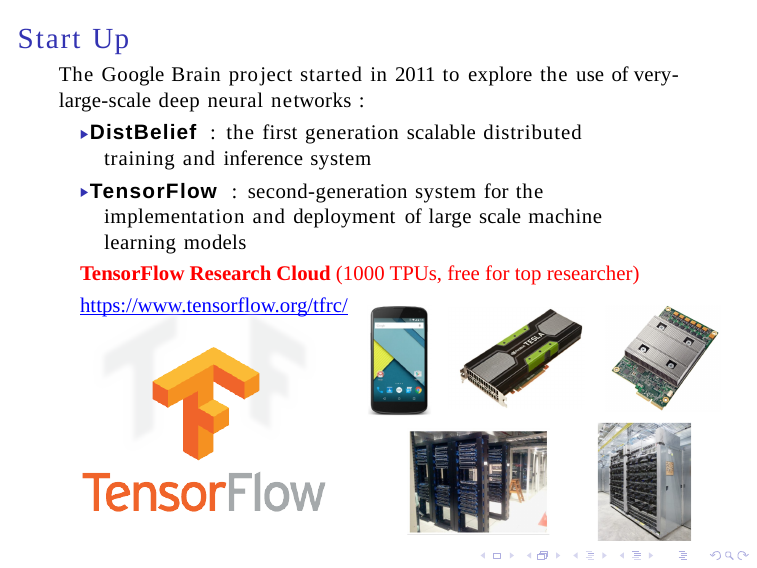

# Start Up
The Google Brain project started in 2011 to explore the use of very-large-scale deep neural networks :
▶  DistBelief  :  the first generation scalable distributed training and inference system
▶  TensorFlow  :  second-generation system for the implementation and deployment of large scale machine learning models
TensorFlow Research Cloud (1000 TPUs, free for top researcher)
https://www.tensorflow.org/tfrc/